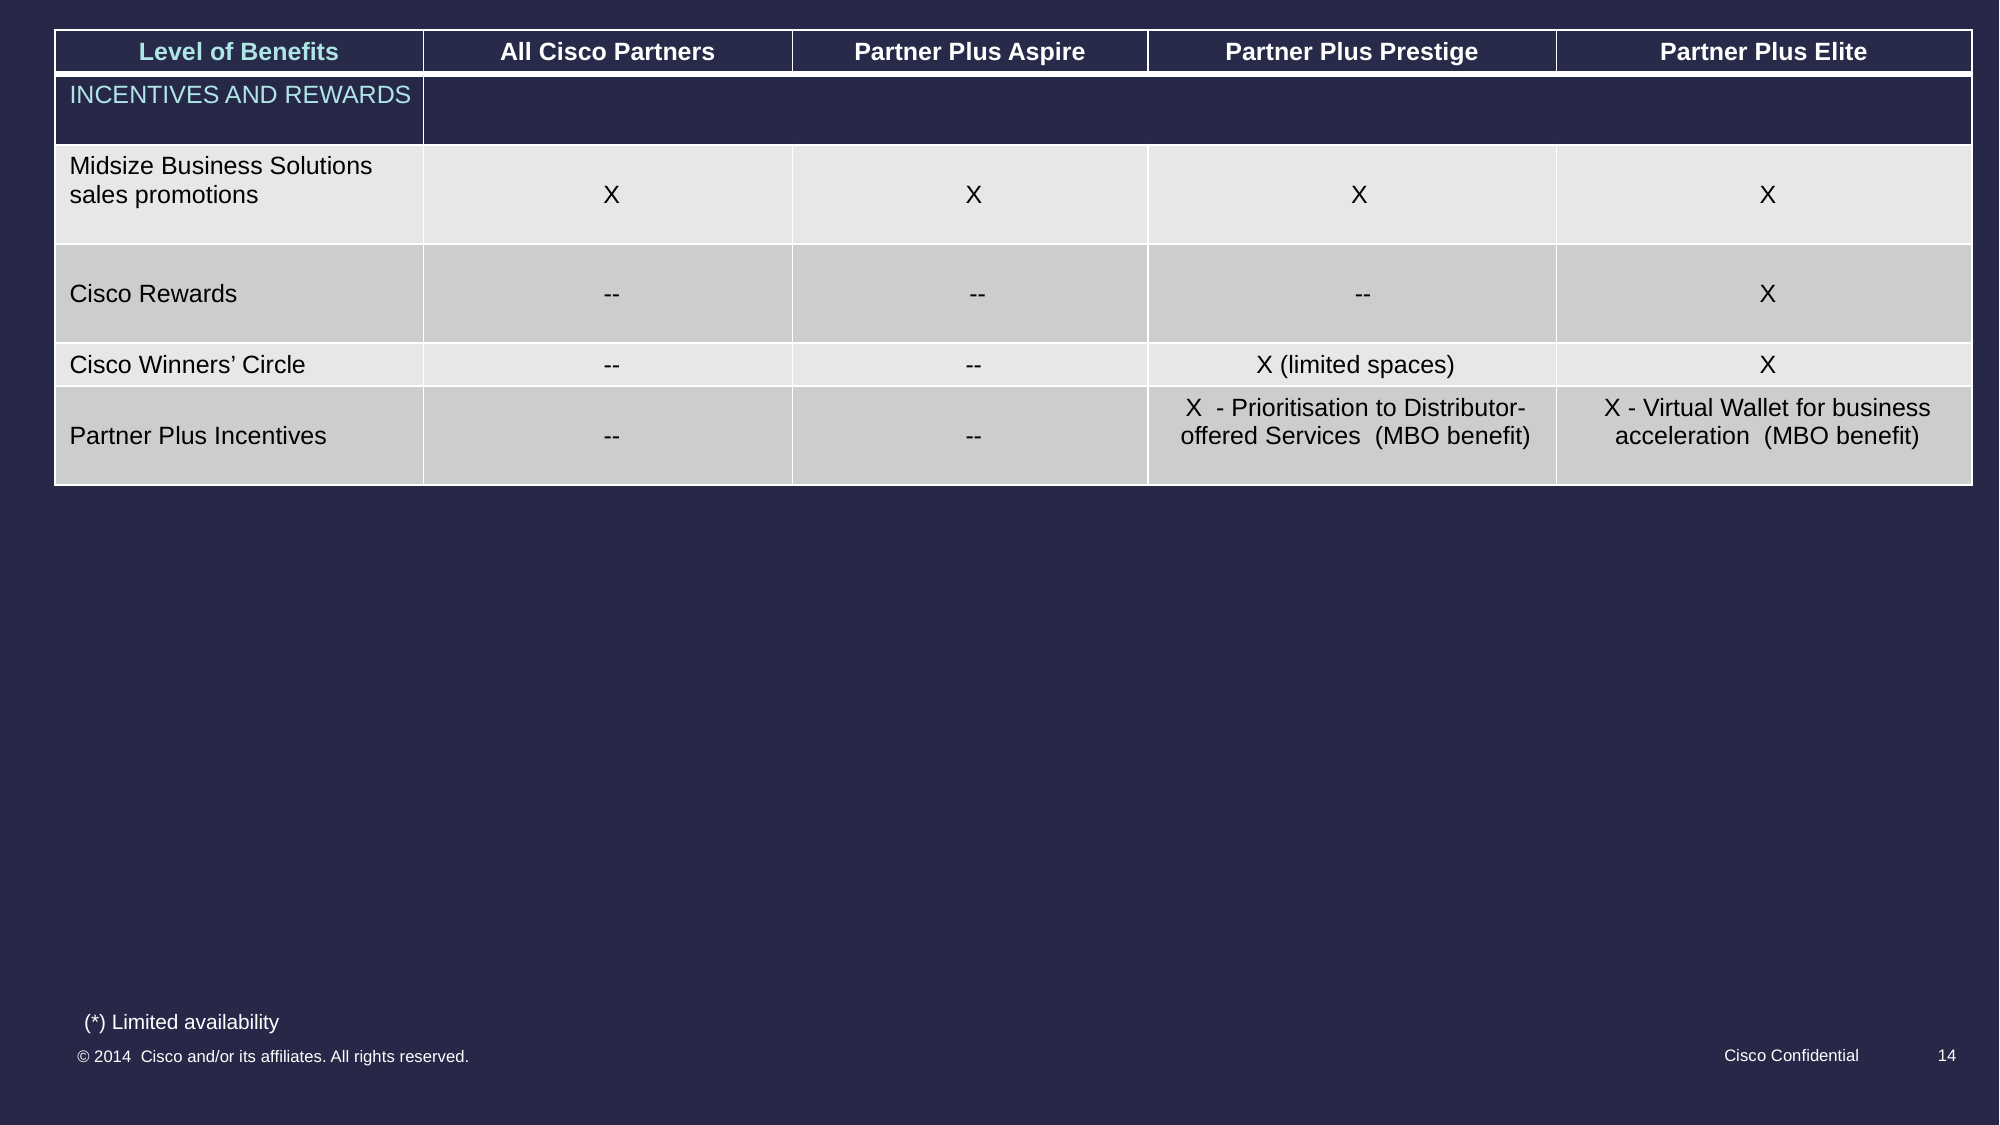

| Level of Benefits | All Cisco Partners | Partner Plus Aspire | Partner Plus Prestige | Partner Plus Elite |
| --- | --- | --- | --- | --- |
| INCENTIVES AND REWARDS |  |  |  |  |
| Midsize Business Solutions sales promotions | X | X | X | X |
| Cisco Rewards | -- | -- | -- | X |
| Cisco Winners’ Circle | -- | -- | X (limited spaces) | X |
| Partner Plus Incentives | -- | -- | X - Prioritisation to Distributor- offered Services (MBO benefit) | X - Virtual Wallet for business acceleration (MBO benefit) |
(*) Limited availability